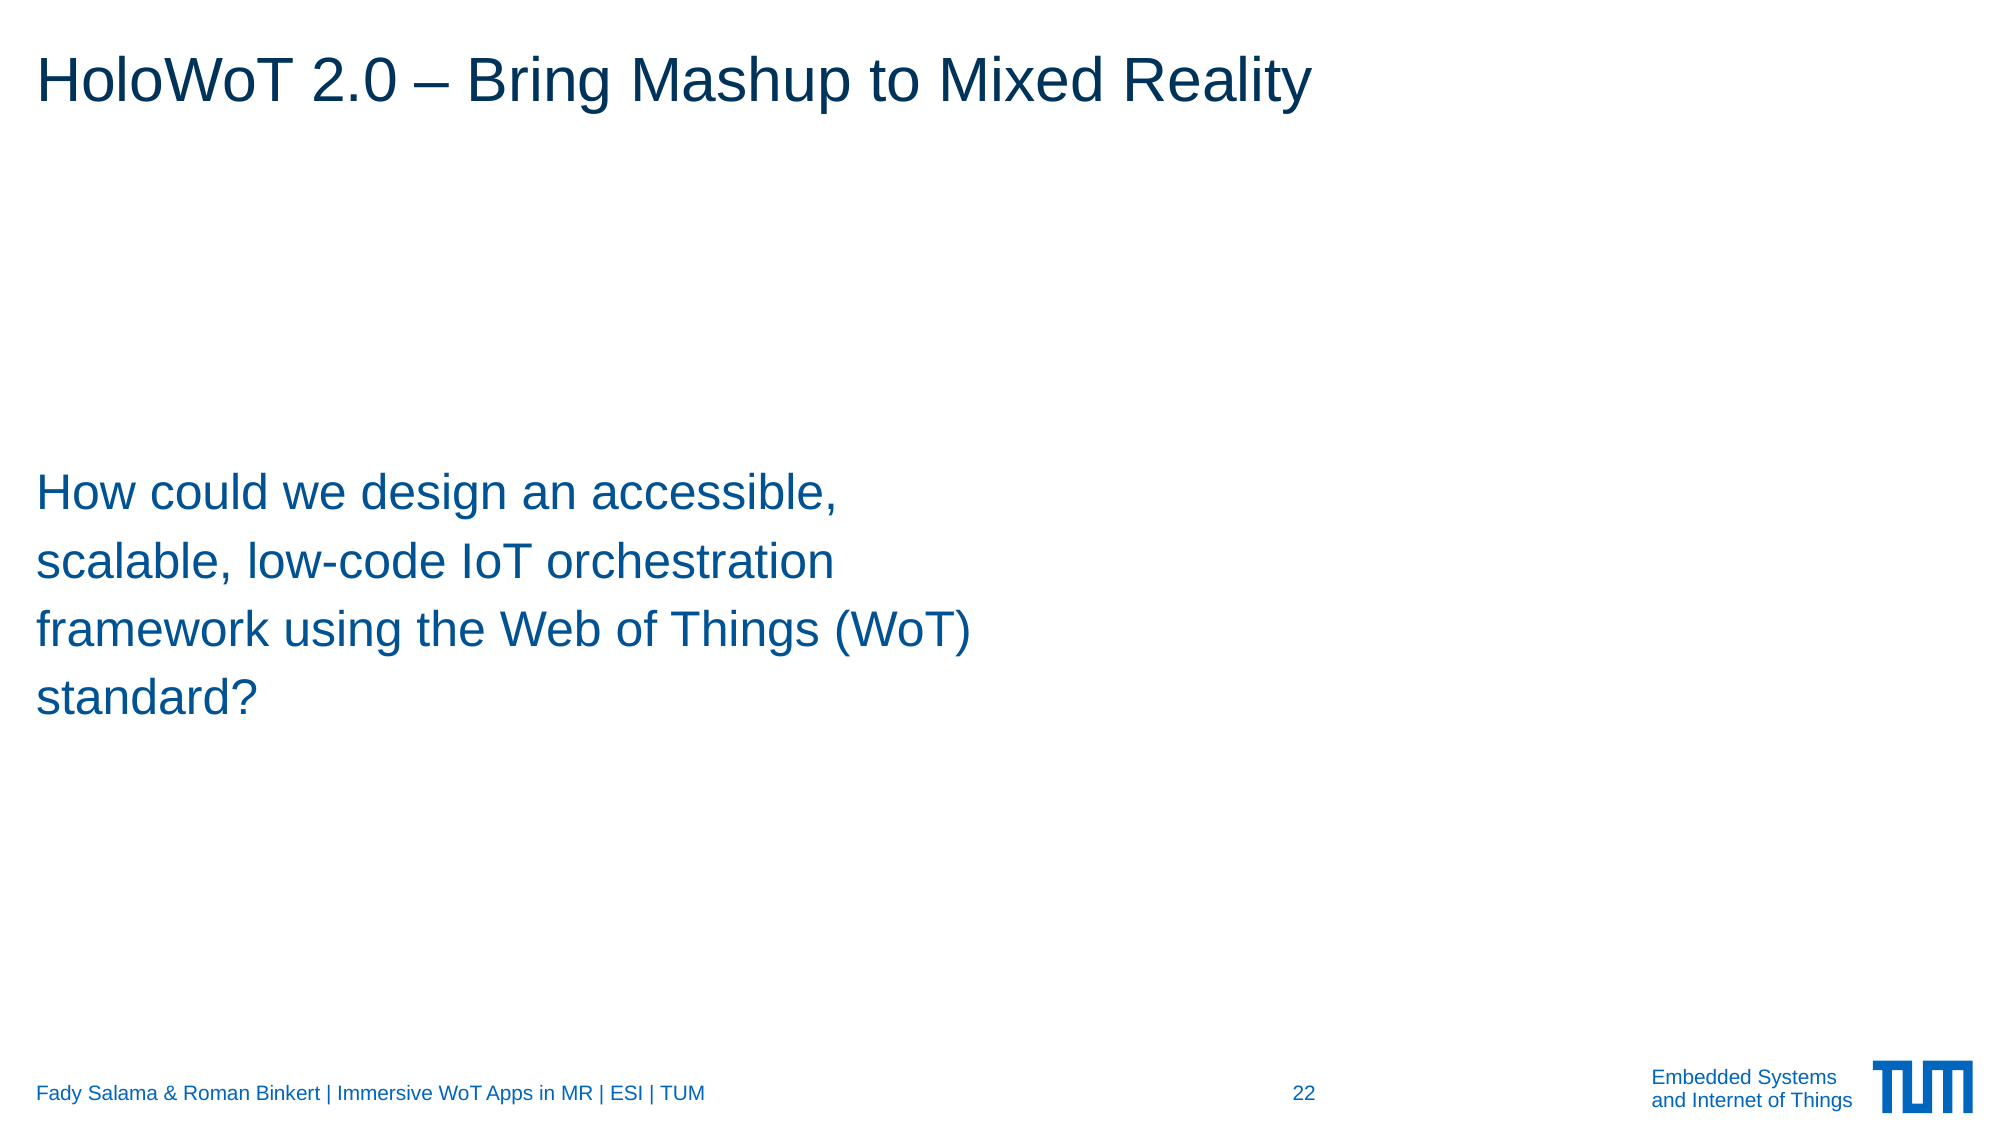

# HoloWoT 2.0 – Bring Mashup to Mixed Reality
How could we design an accessible, scalable, low-code IoT orchestration framework using the Web of Things (WoT) standard?
Fady Salama & Roman Binkert | Immersive WoT Apps in MR | ESI | TUM
22